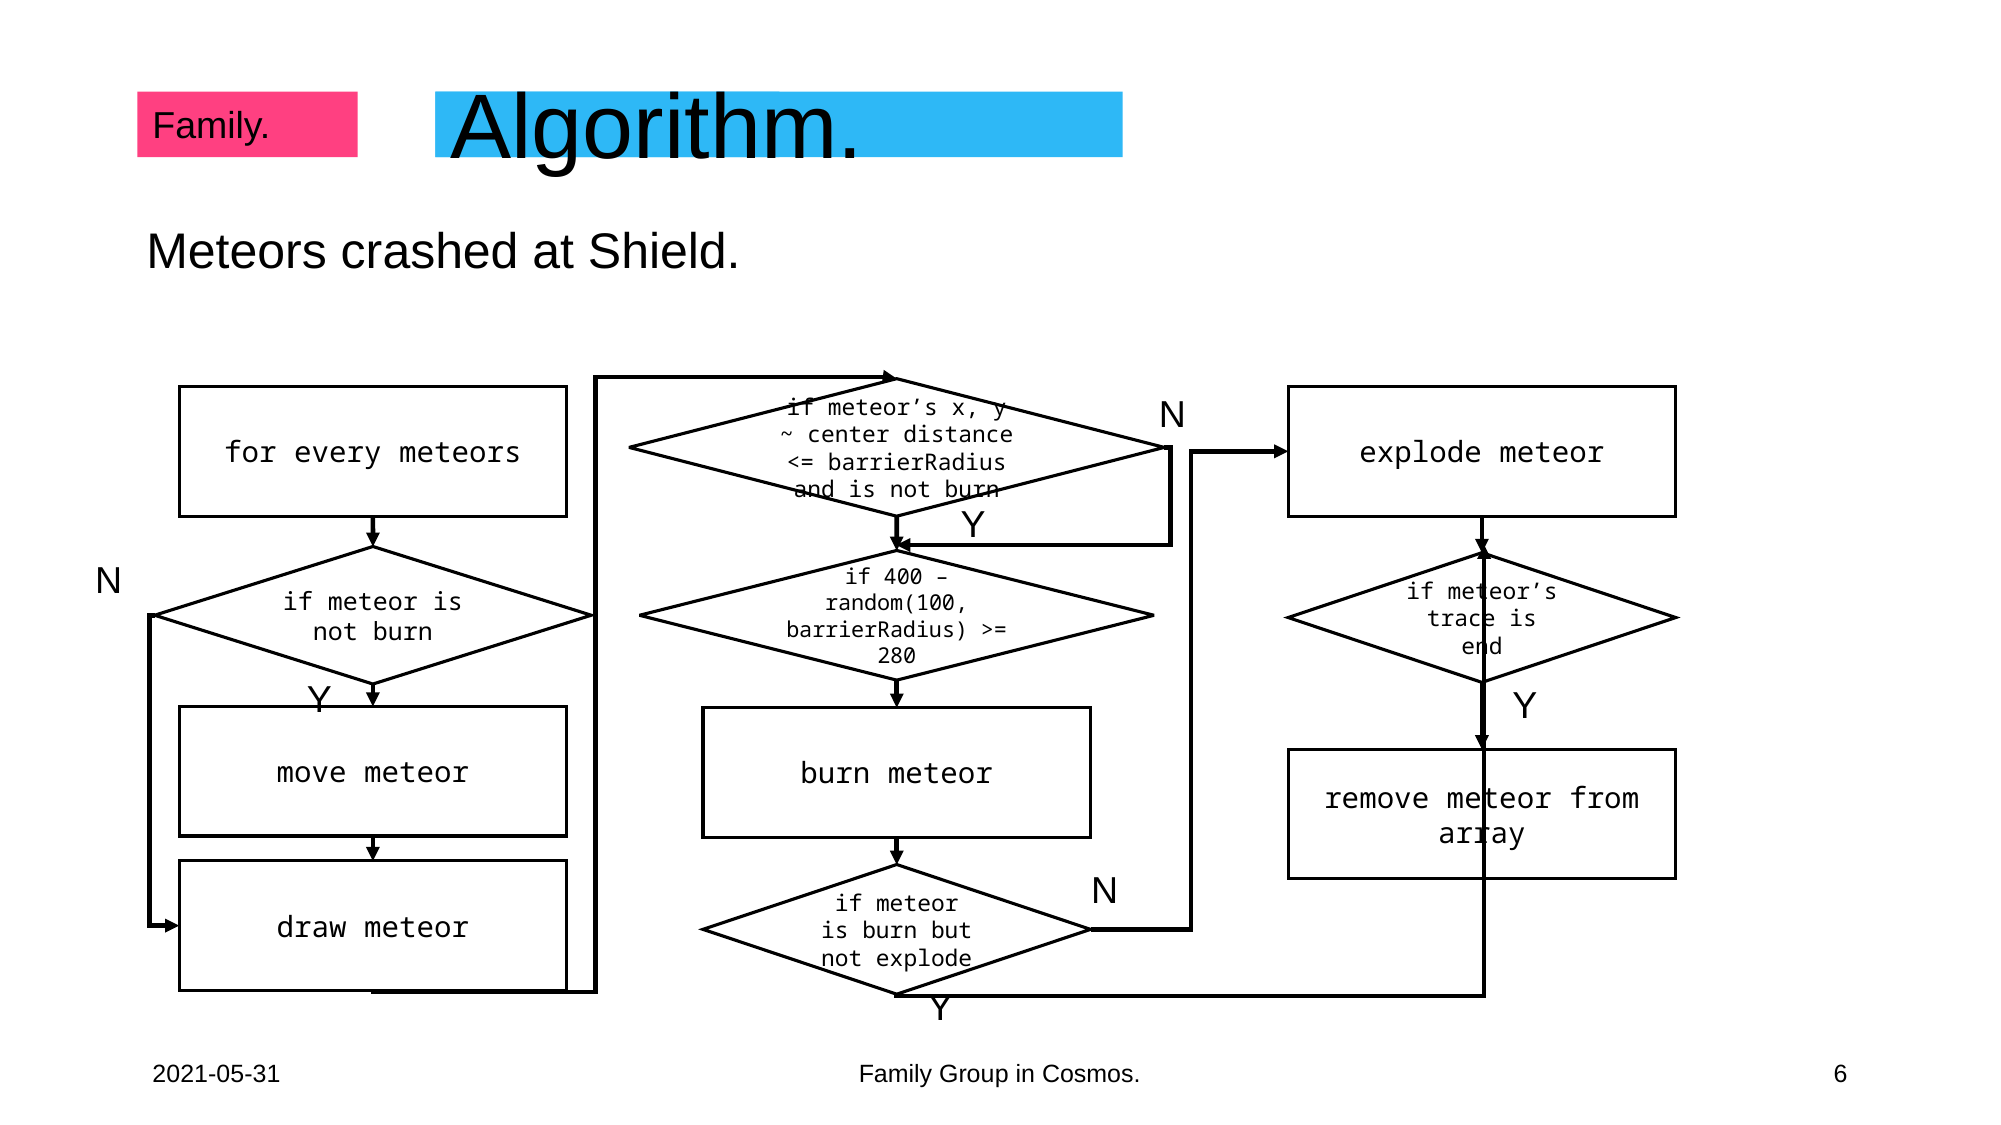

Family.
# Algorithm.

Meteors crashed at Shield.
if meteor’s x, y ~ center distance <= barrierRadius and is not burn
N
for every meteors
explode meteor
Y
if meteor is not burn
N
if 400 – random(100, barrierRadius) >= 280
if meteor’s trace is end
Y
Y
move meteor
burn meteor
remove meteor from array
N
draw meteor
if meteor is burn but not explode
Y
2021-05-31
Family Group in Cosmos.
6